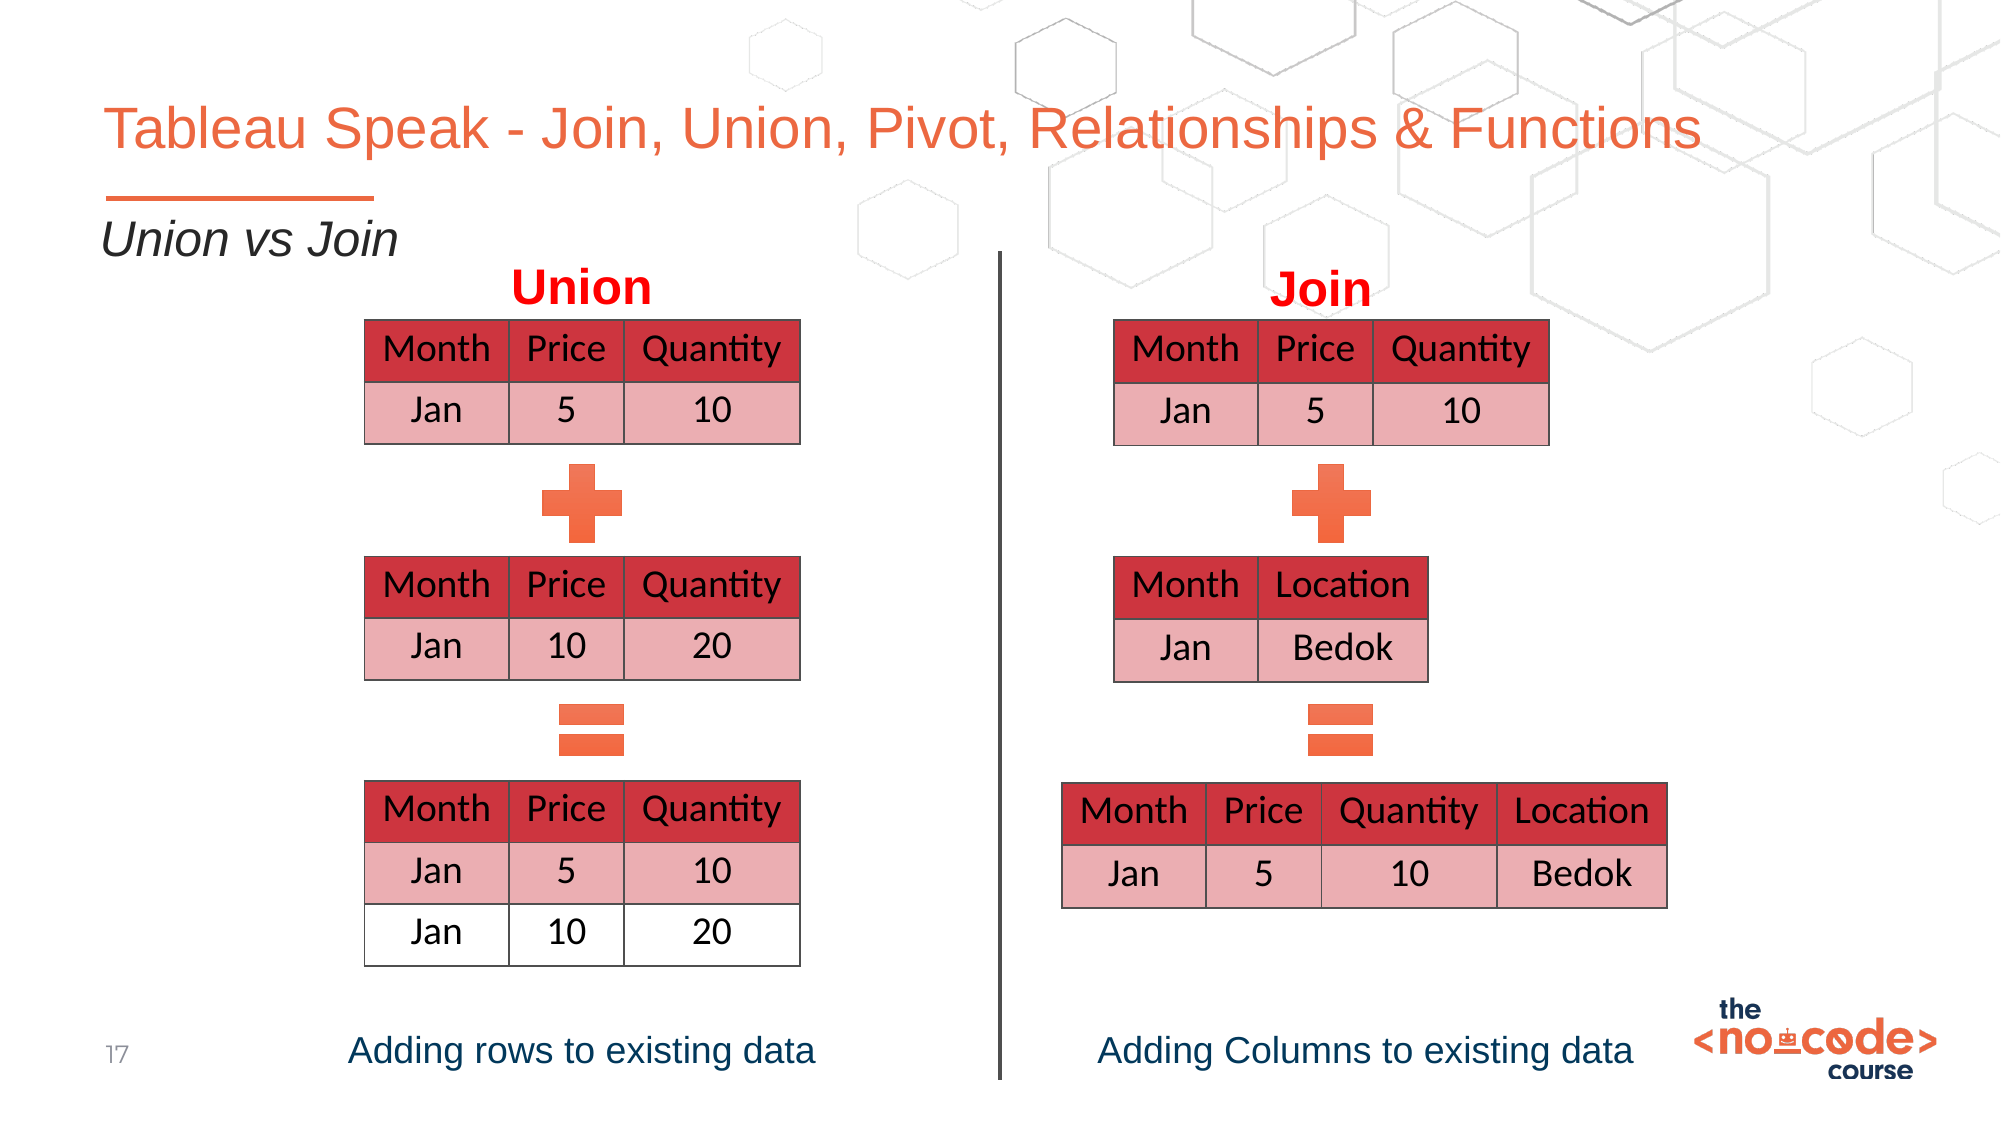

# Tableau Speak - Join, Union, Pivot, Relationships & Functions
Union vs Join
Union
Join
| Month | Price | Quantity |
| --- | --- | --- |
| Jan | 5 | 10 |
| Month | Price | Quantity |
| --- | --- | --- |
| Jan | 5 | 10 |

| Month | Price | Quantity |
| --- | --- | --- |
| Jan | 10 | 20 |
| Month | Location |
| --- | --- |
| Jan | Bedok |

| Month | Price | Quantity |
| --- | --- | --- |
| Jan | 5 | 10 |
| Jan | 10 | 20 |
| Month | Price | Quantity | Location |
| --- | --- | --- | --- |
| Jan | 5 | 10 | Bedok |
Adding rows to existing data
Adding Columns to existing data
17